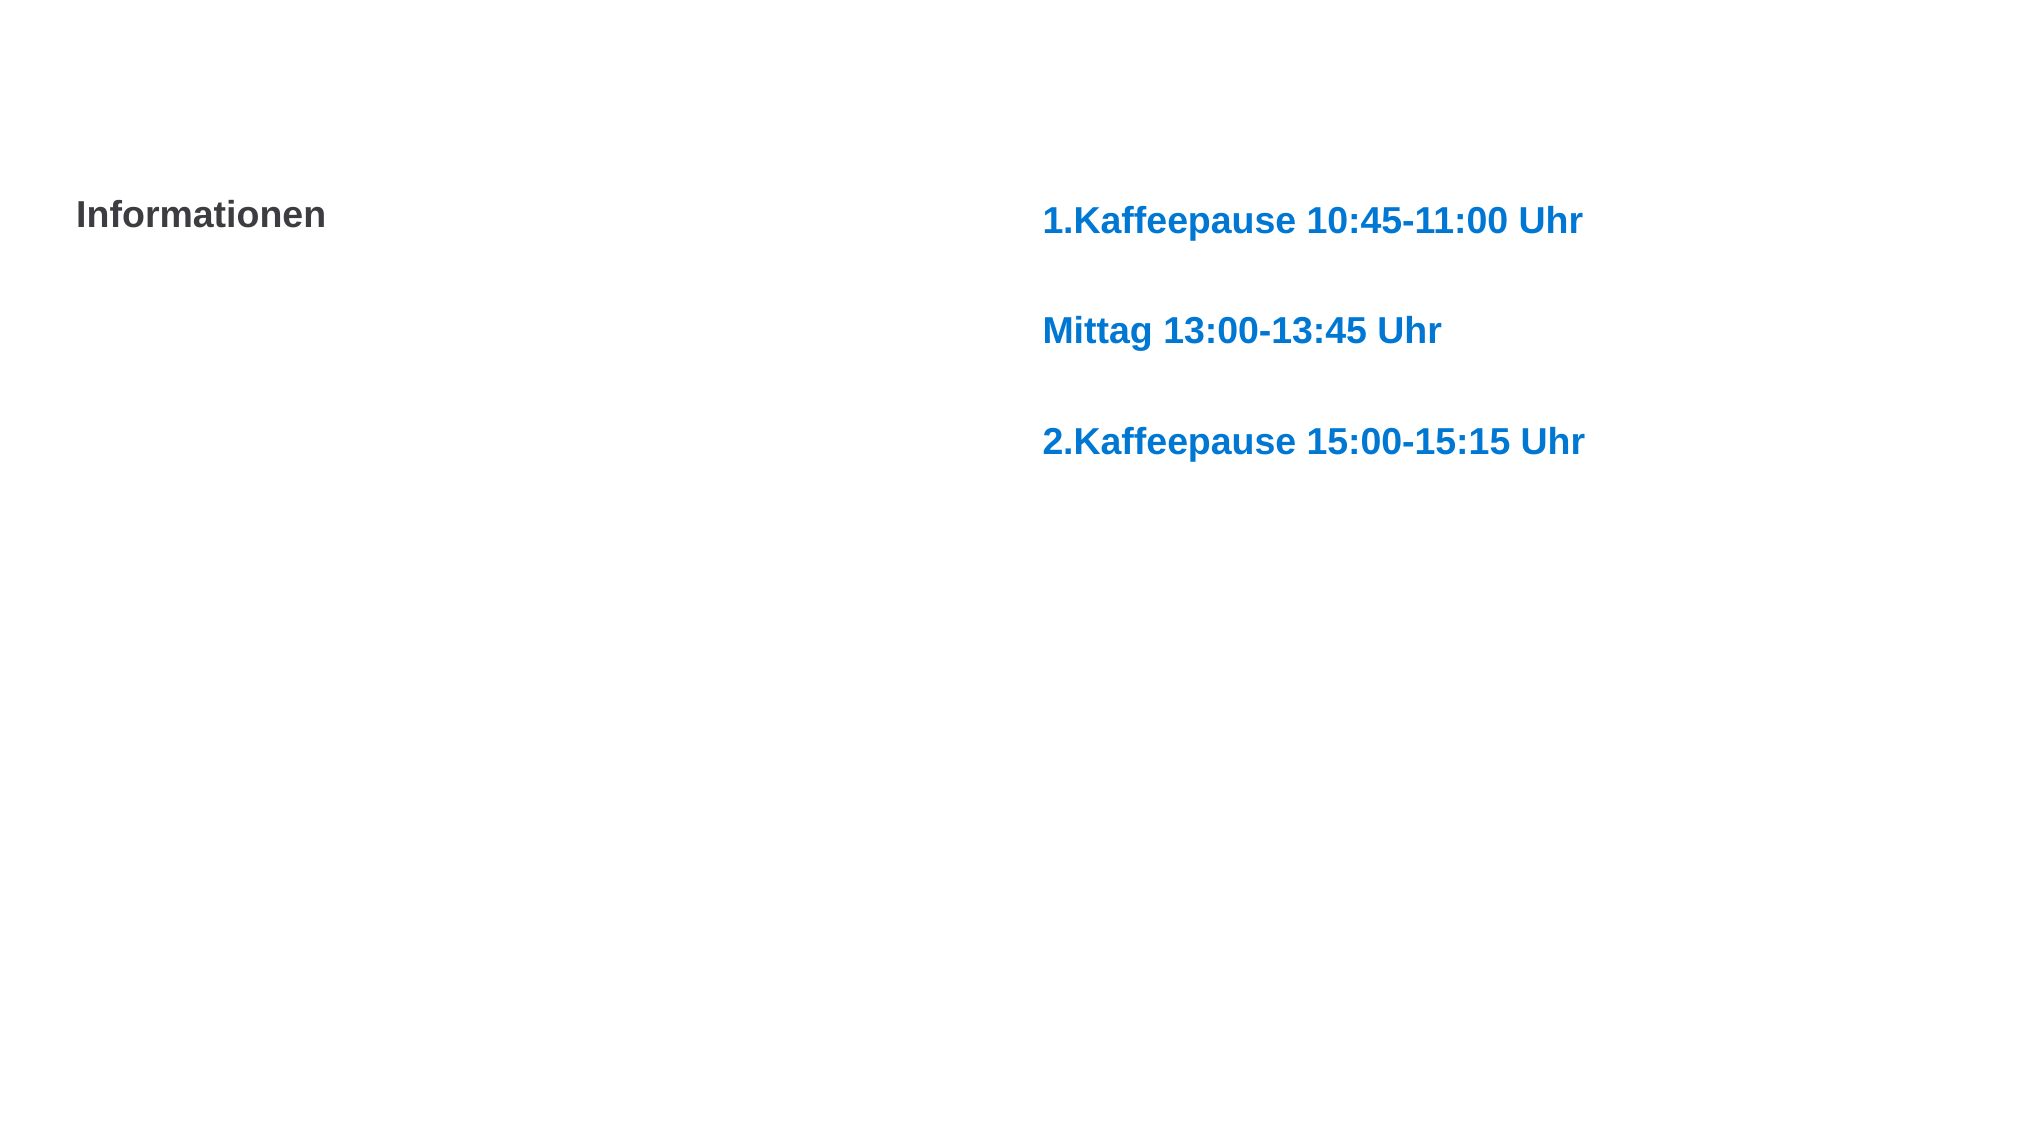

# Informationen
1.Kaffeepause 10:45-11:00 Uhr

Mittag 13:00-13:45 Uhr

2.Kaffeepause 15:00-15:15 Uhr